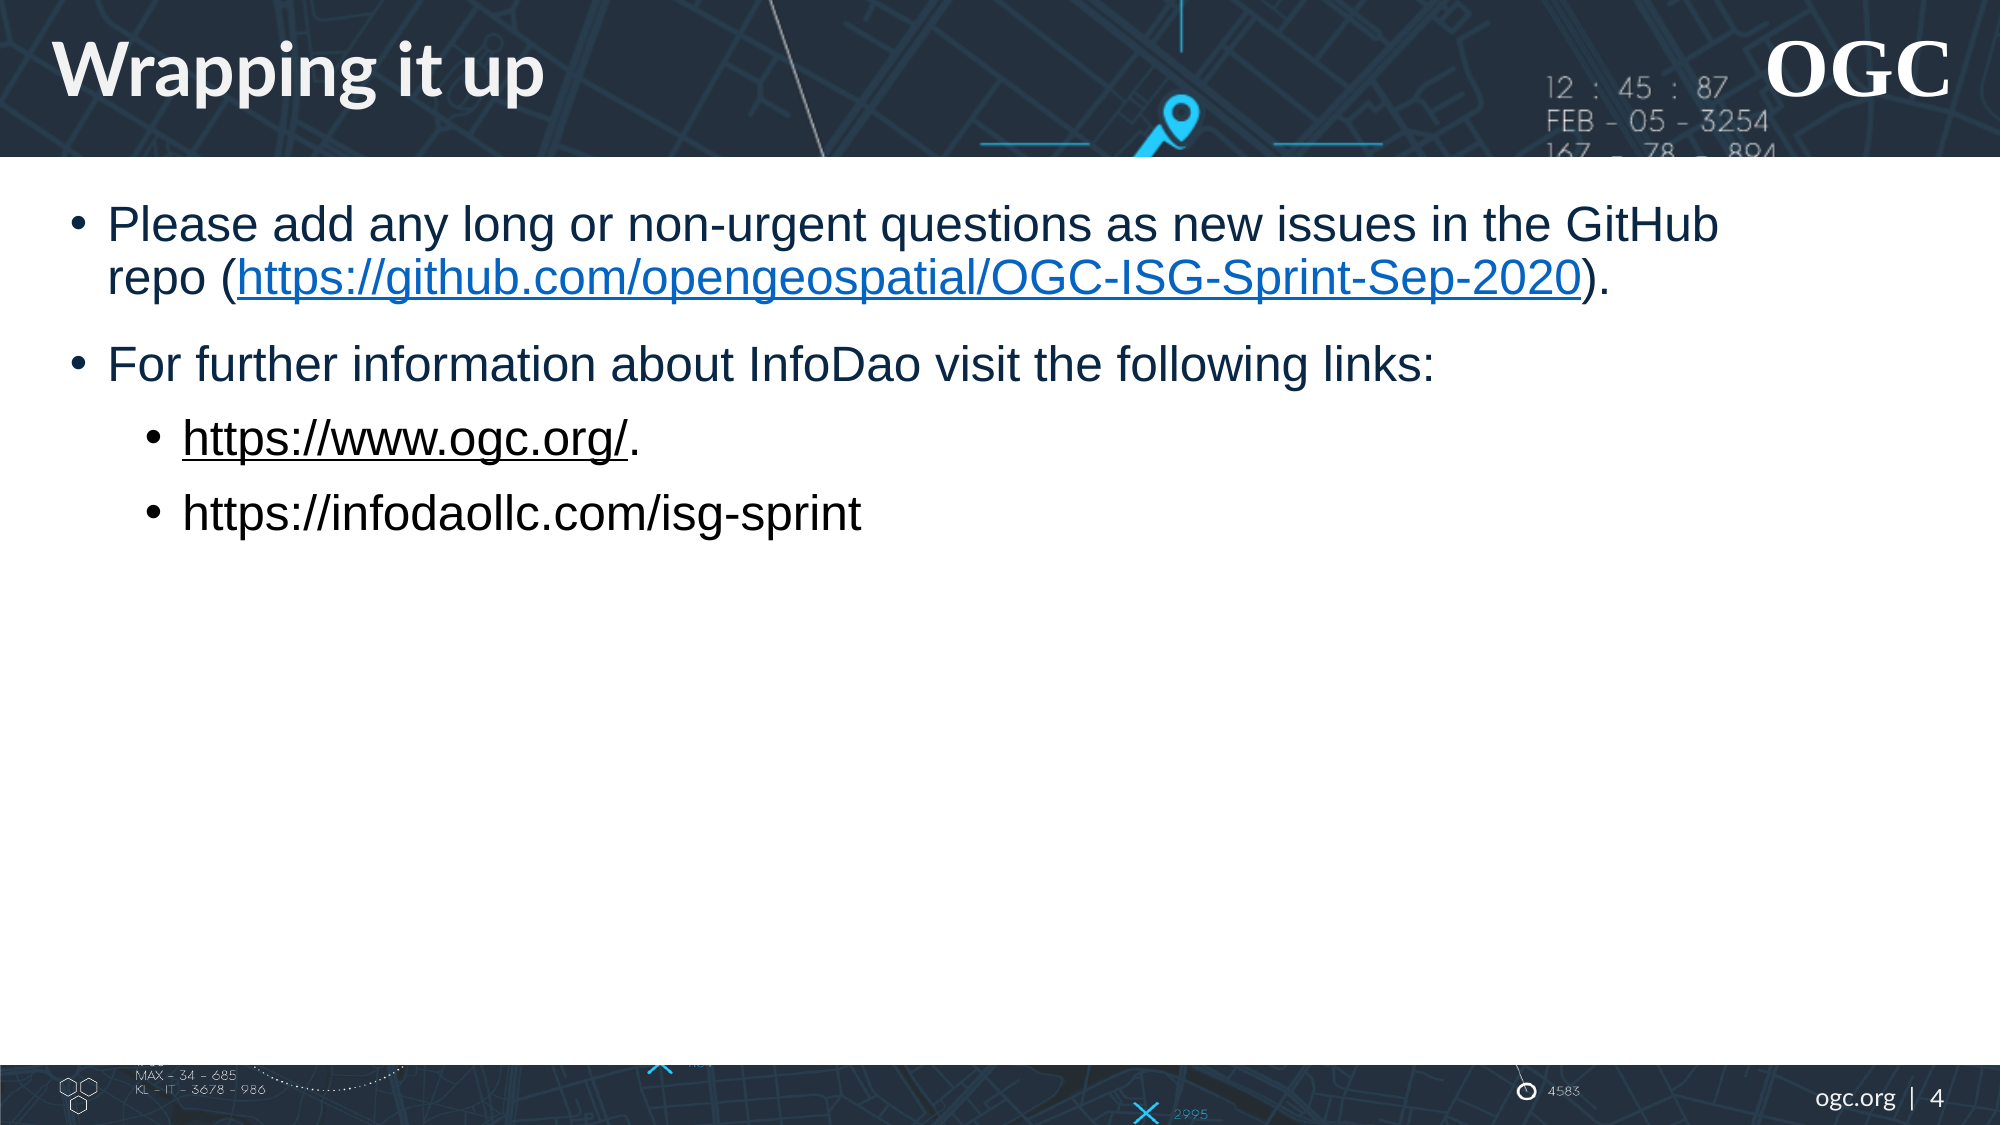

# Wrapping it up
Please add any long or non-urgent questions as new issues in the GitHub repo (https://github.com/opengeospatial/OGC-ISG-Sprint-Sep-2020).
For further information about InfoDao visit the following links:
https://www.ogc.org/.
https://infodaollc.com/isg-sprint
4